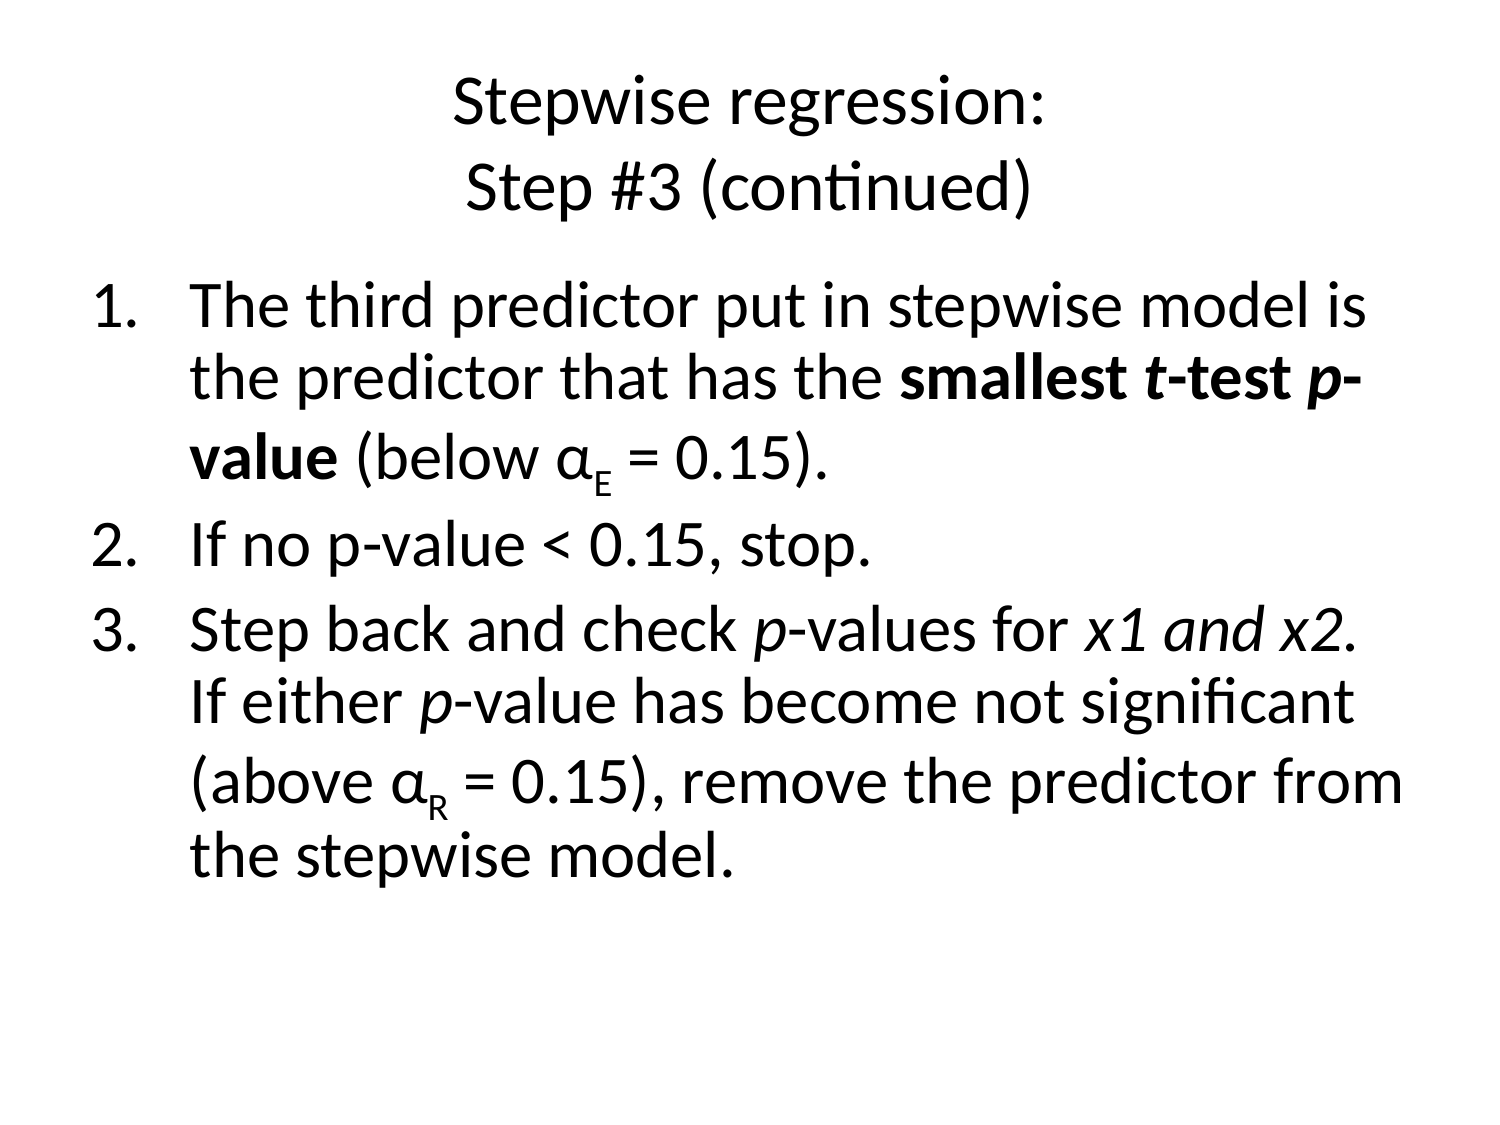

# Stepwise regression: Step #3 (continued)
The third predictor put in stepwise model is the predictor that has the smallest t-test p-value (below αE = 0.15).
If no p-value < 0.15, stop.
Step back and check p-values for x1 and x2.  If either p-value has become not significant (above αR = 0.15), remove the predictor from the stepwise model.